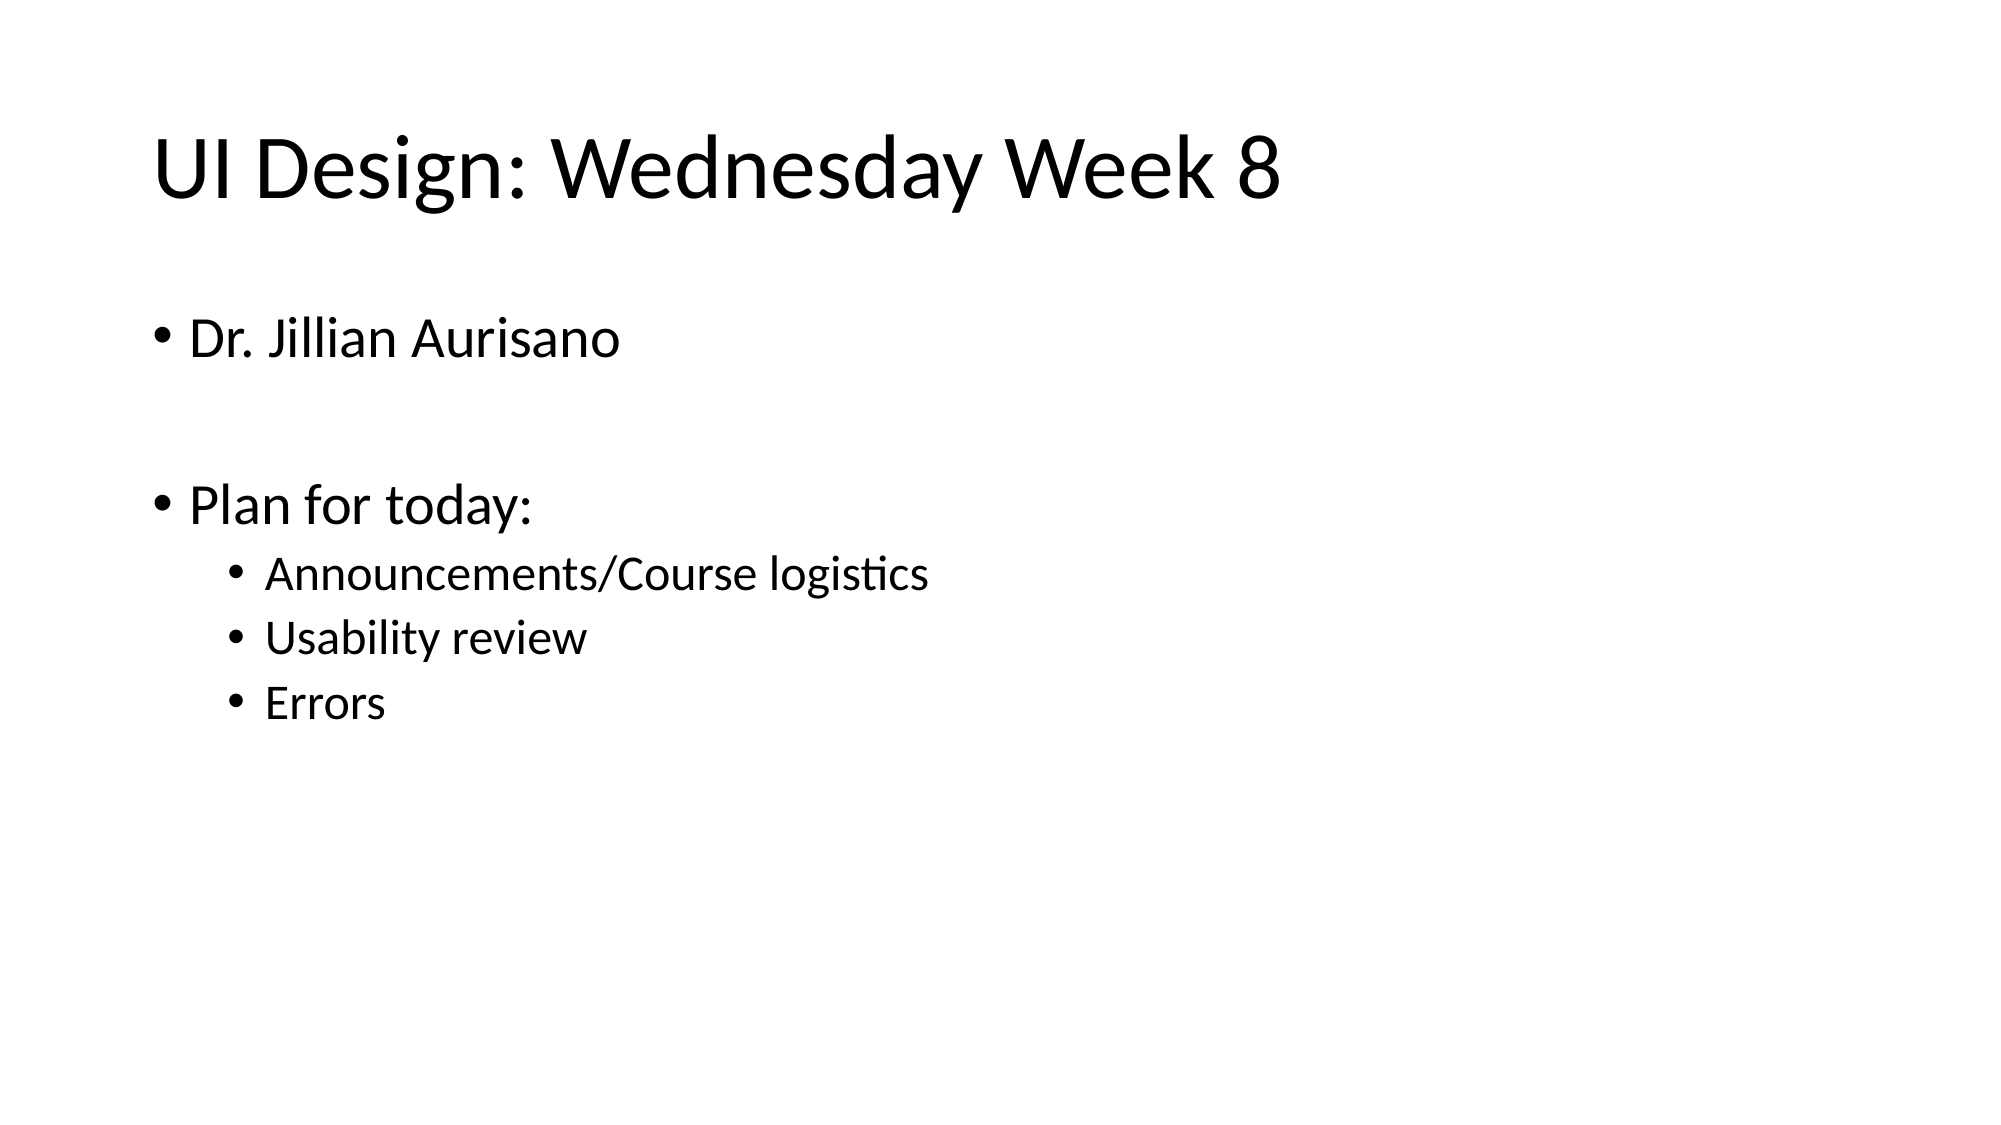

# UI Design: Wednesday Week 8
Dr. Jillian Aurisano

Plan for today:
Announcements/Course logistics
Usability review
Errors